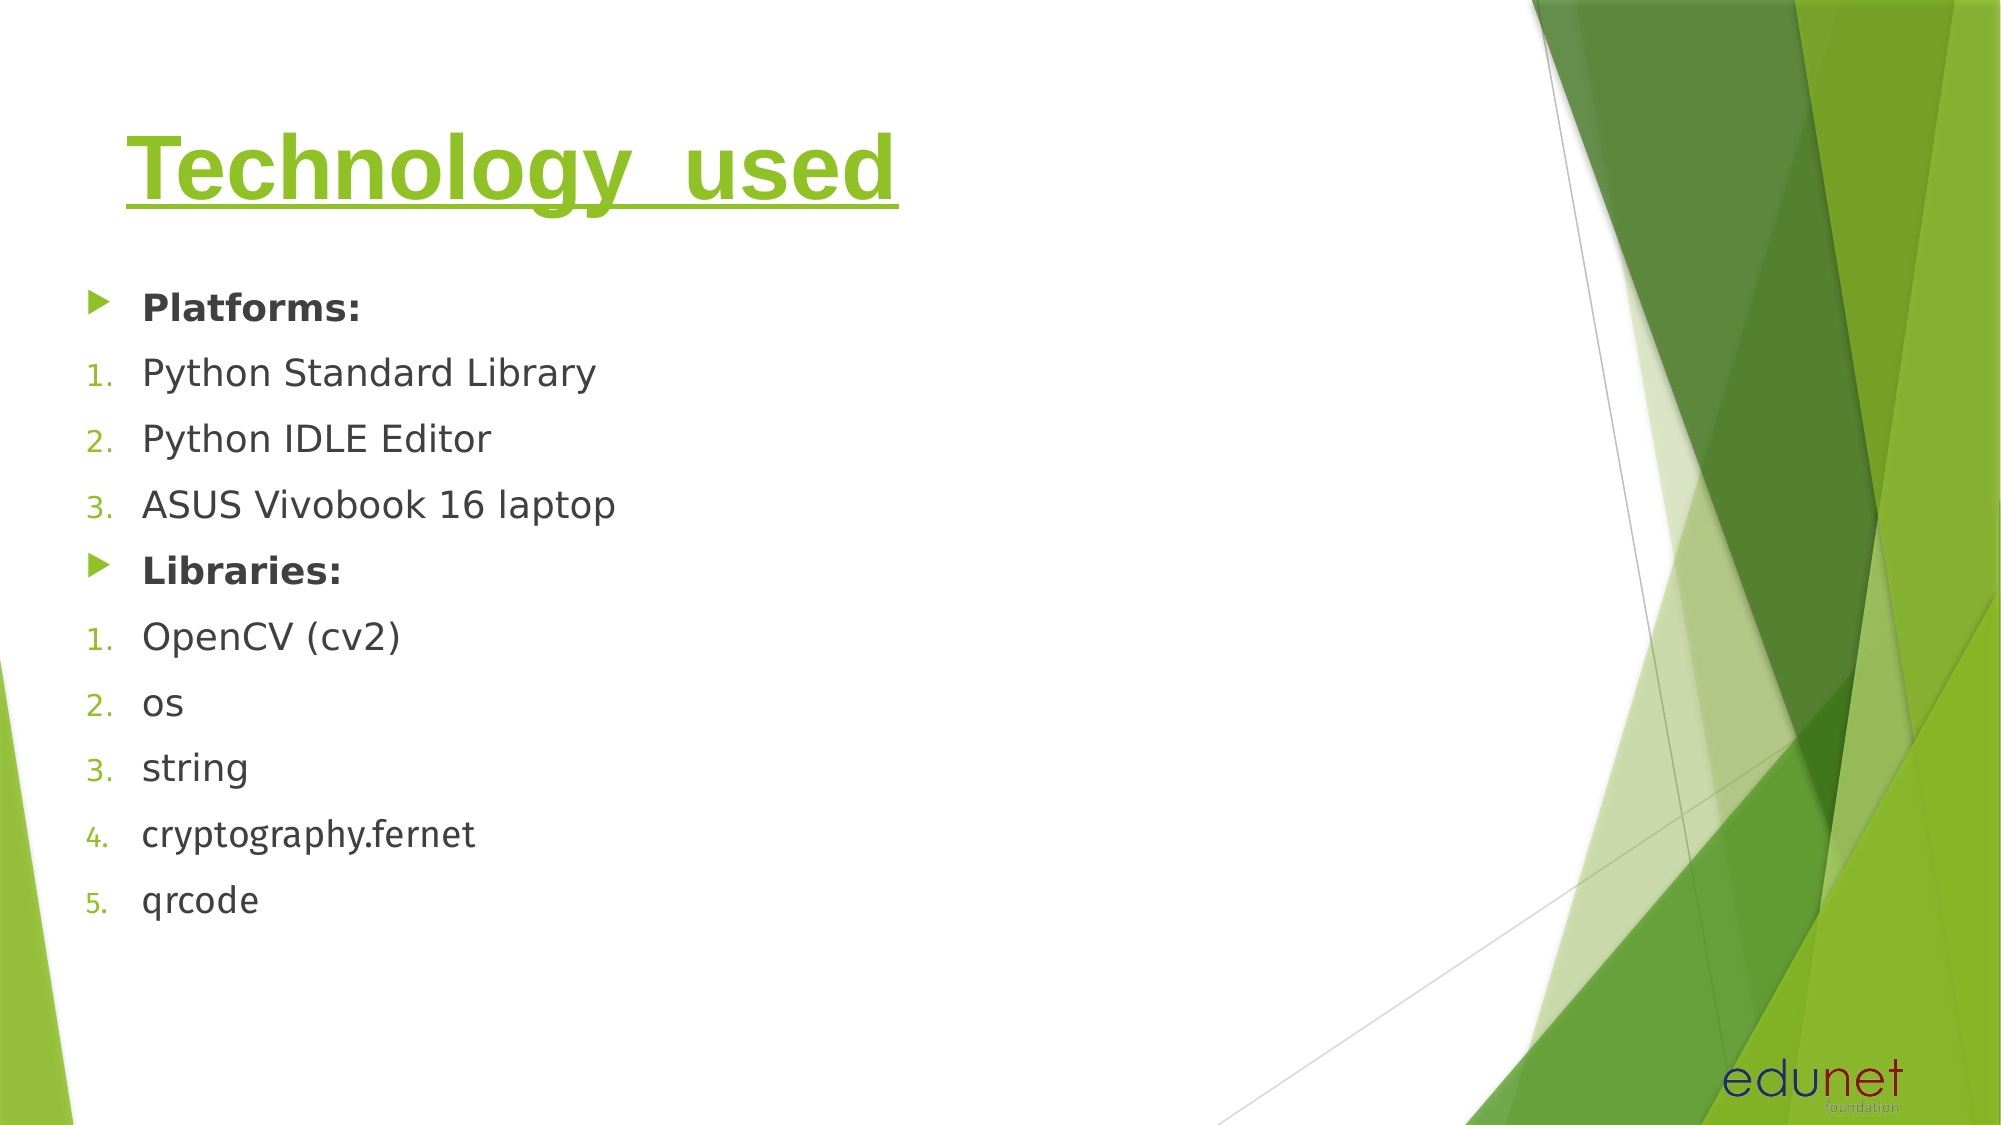

# Technology  used
Platforms:
Python Standard Library
Python IDLE Editor
ASUS Vivobook 16 laptop
Libraries:
OpenCV (cv2)
os
string
cryptography.fernet
qrcode